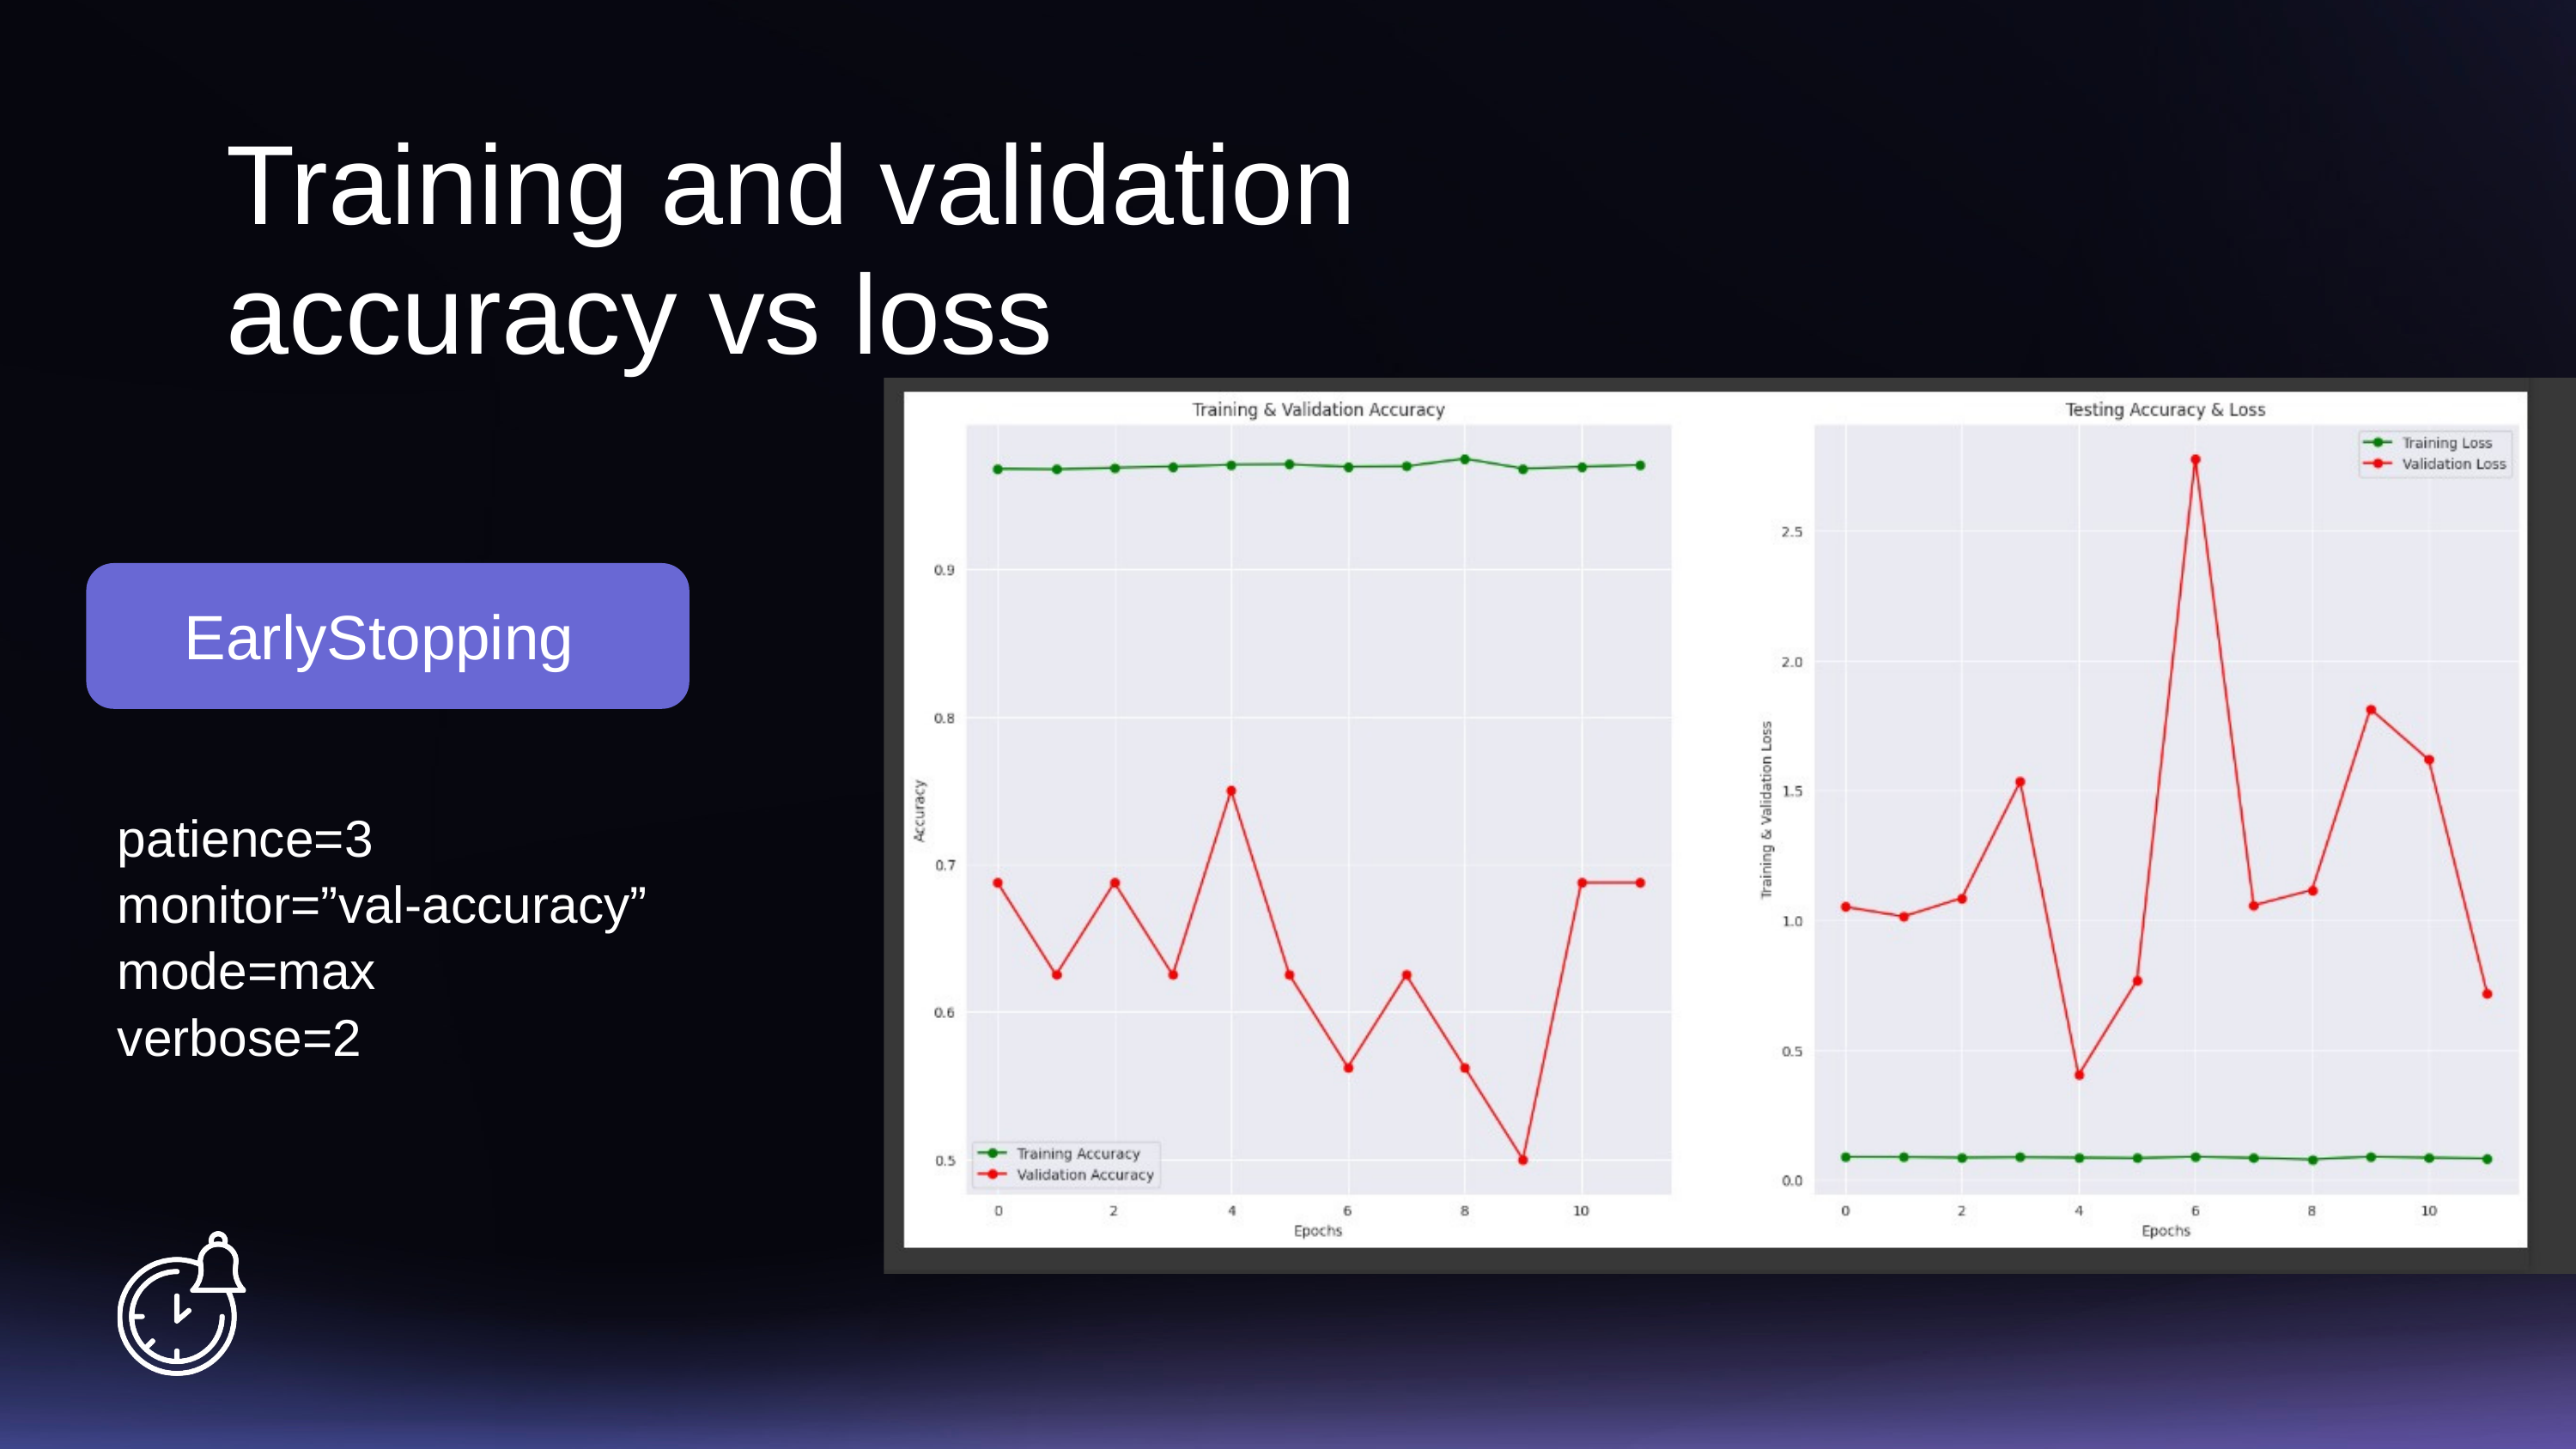

Training and validation accuracy vs loss

EarlyStopping
patience=3
monitor=”val-accuracy”
mode=max
verbose=2